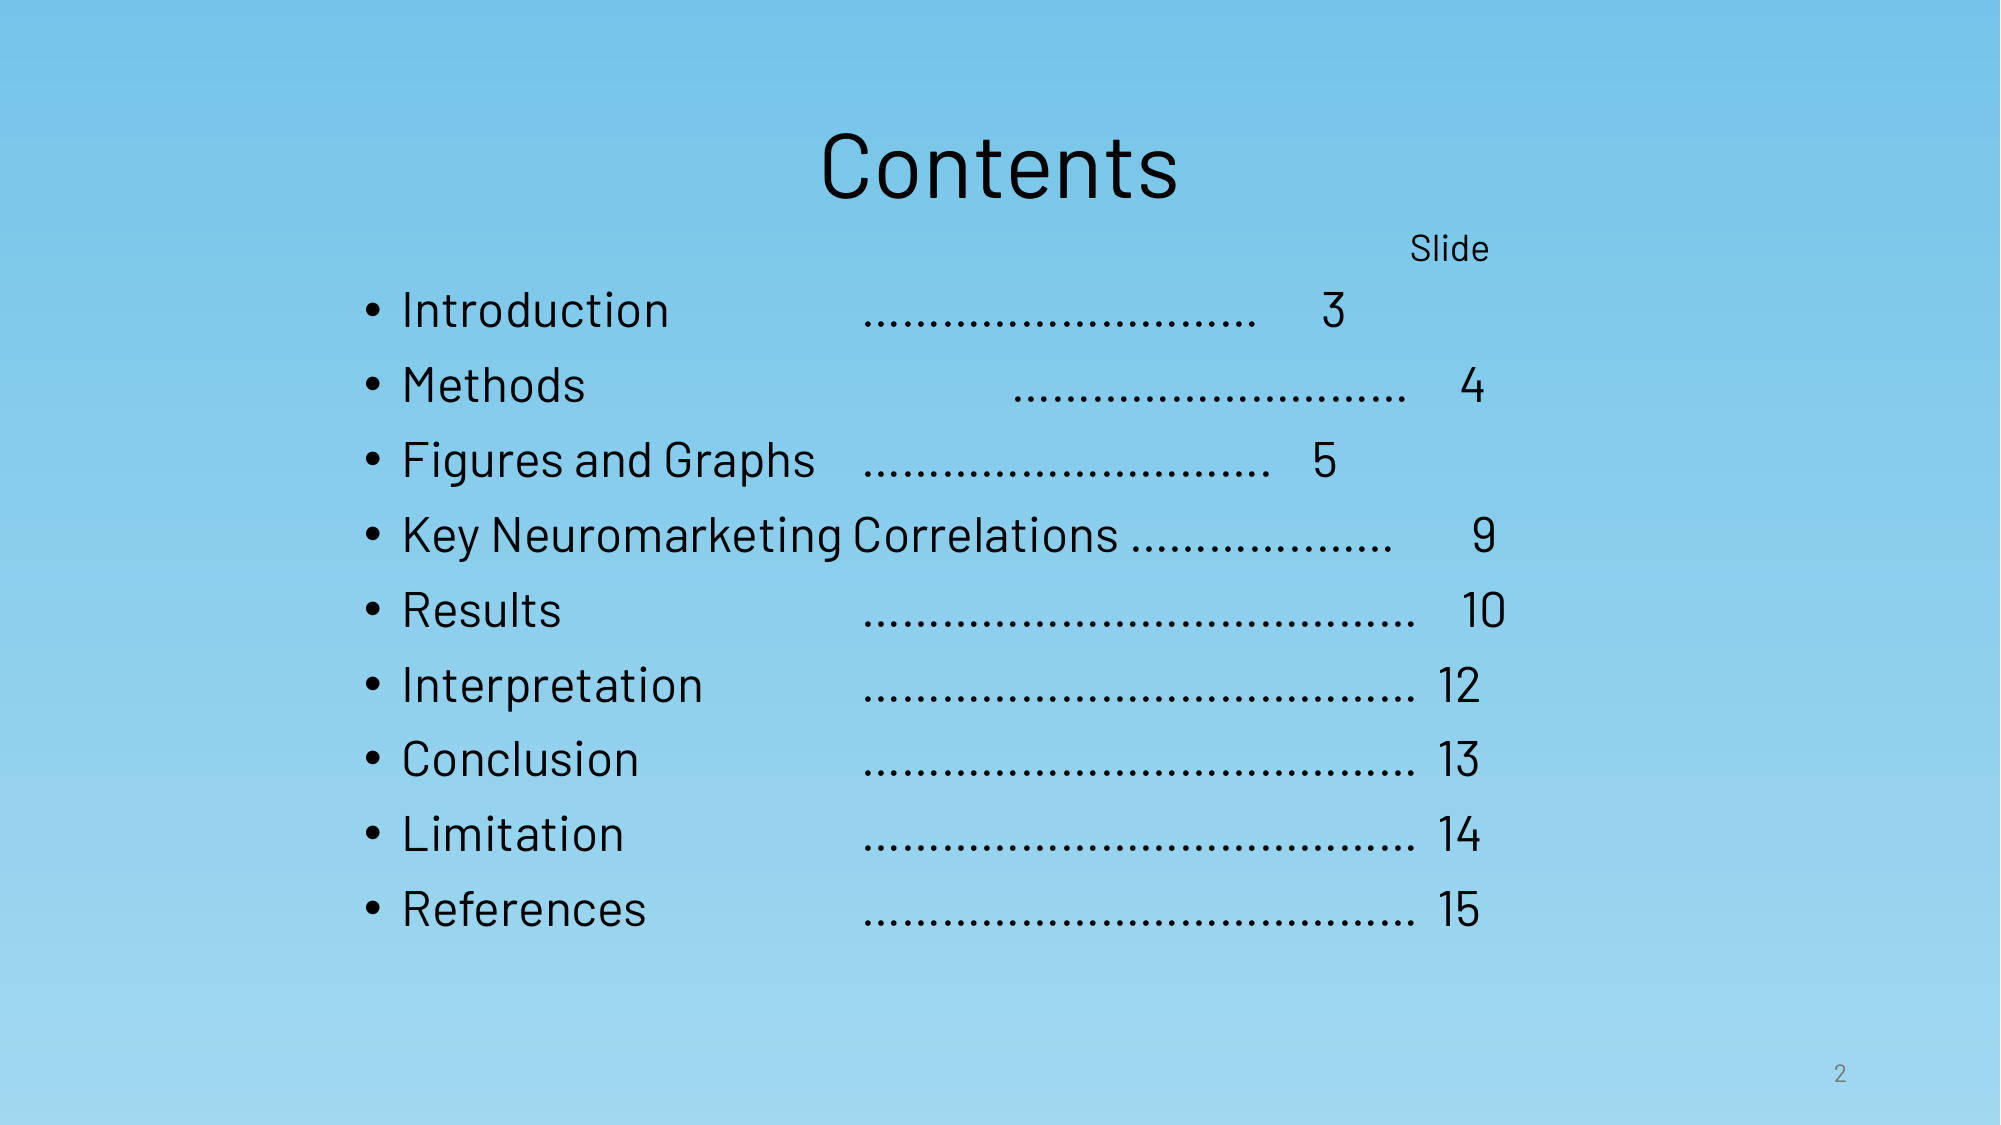

# Contents
Slide
Introduction		 ………………………… 	  3
Methods			 …………………………     4
Figures and Graphs 	 ………………………….    5
Key Neuromarketing Correlations …………..…… 	  9
Results		 ……………………………………	 10
Interpretation	 ……………………………………  12
Conclusion		 ……………………………………  13
Limitation		 ……………………………………  14
References		 ……………………………………  15
2